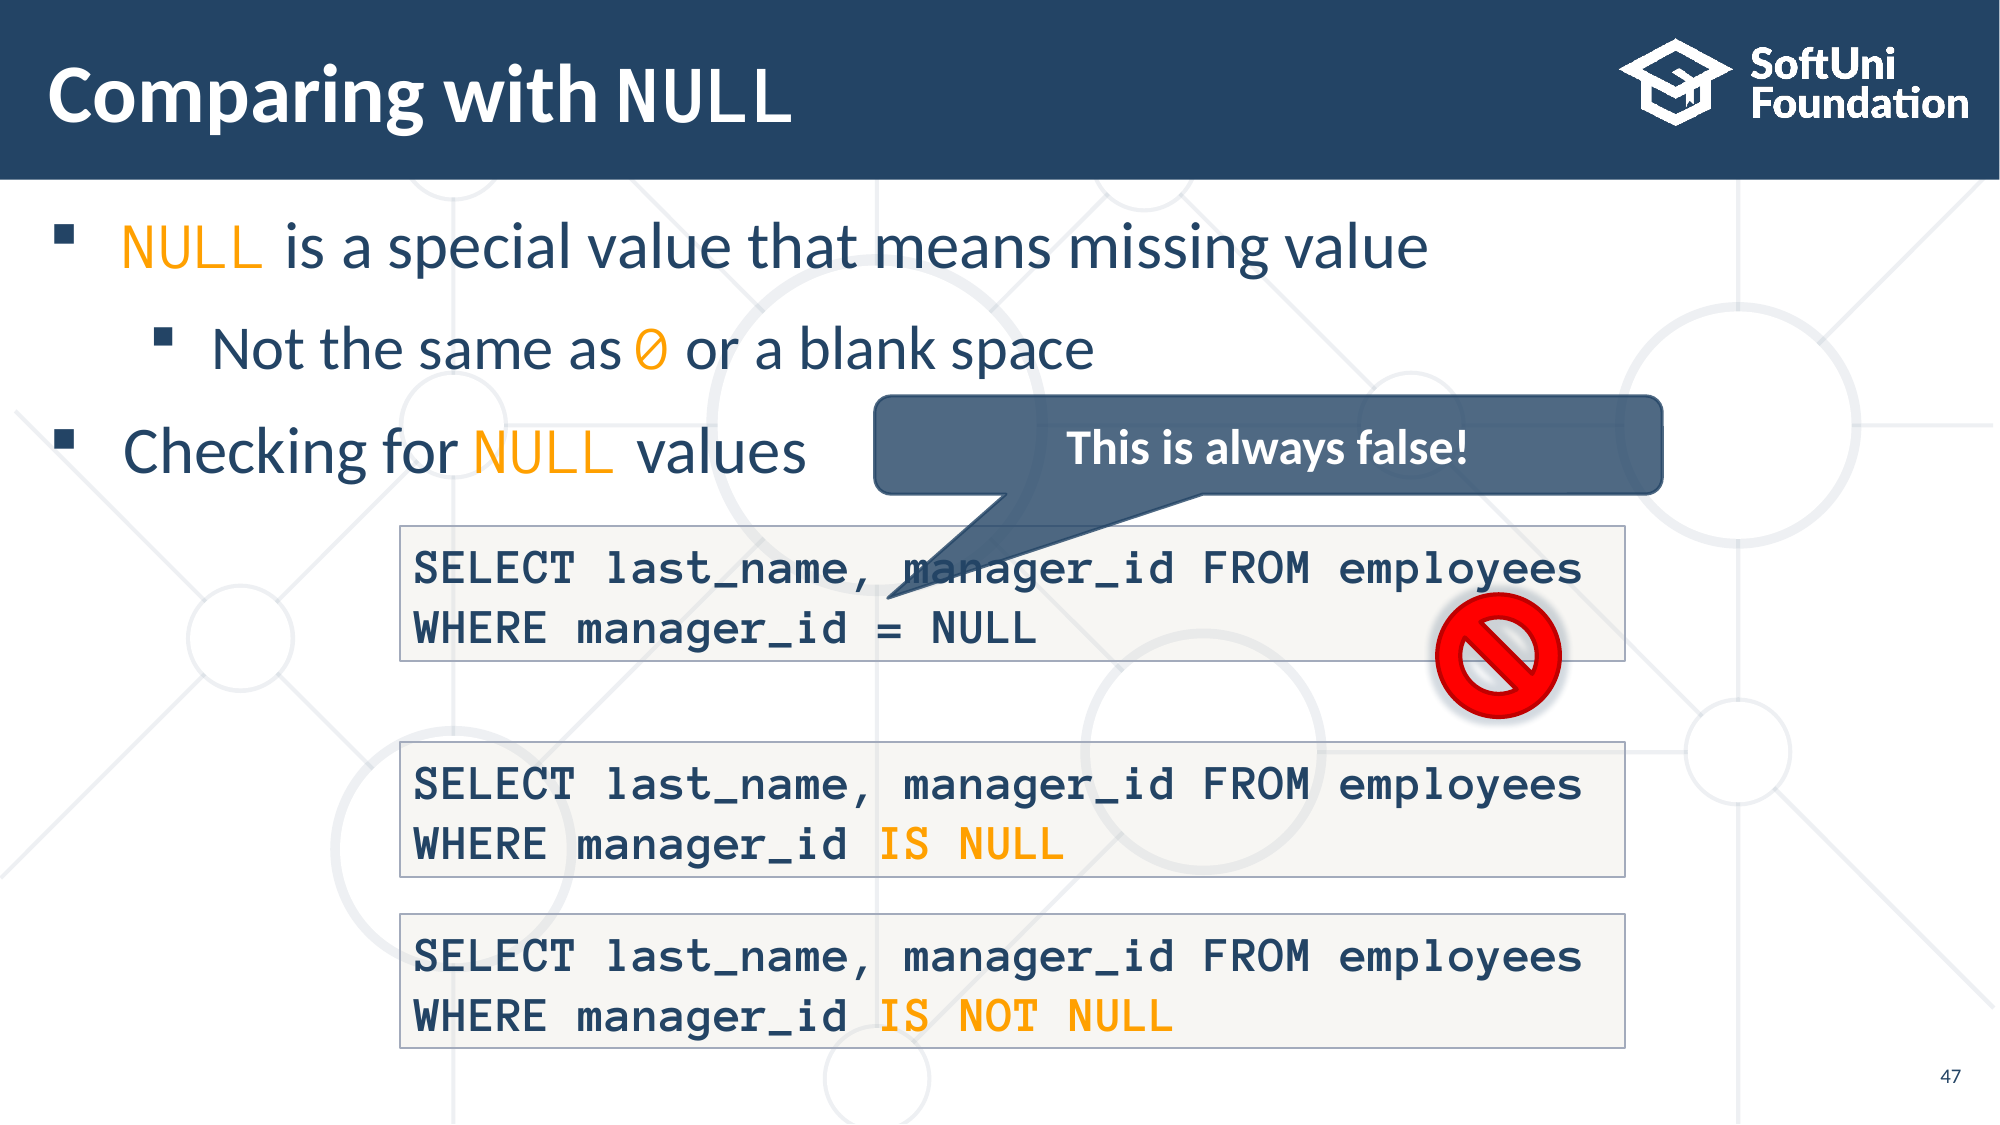

# Comparing with NULL
NULL is a special value that means missing value
Not the same as 0 or a blank space
Checking for NULL values
This is always false!
SELECT last_name, manager_id FROM employees
WHERE manager_id = NULL

SELECT last_name, manager_id FROM employees
WHERE manager_id IS NULL
SELECT last_name, manager_id FROM employees
WHERE manager_id IS NOT NULL
47